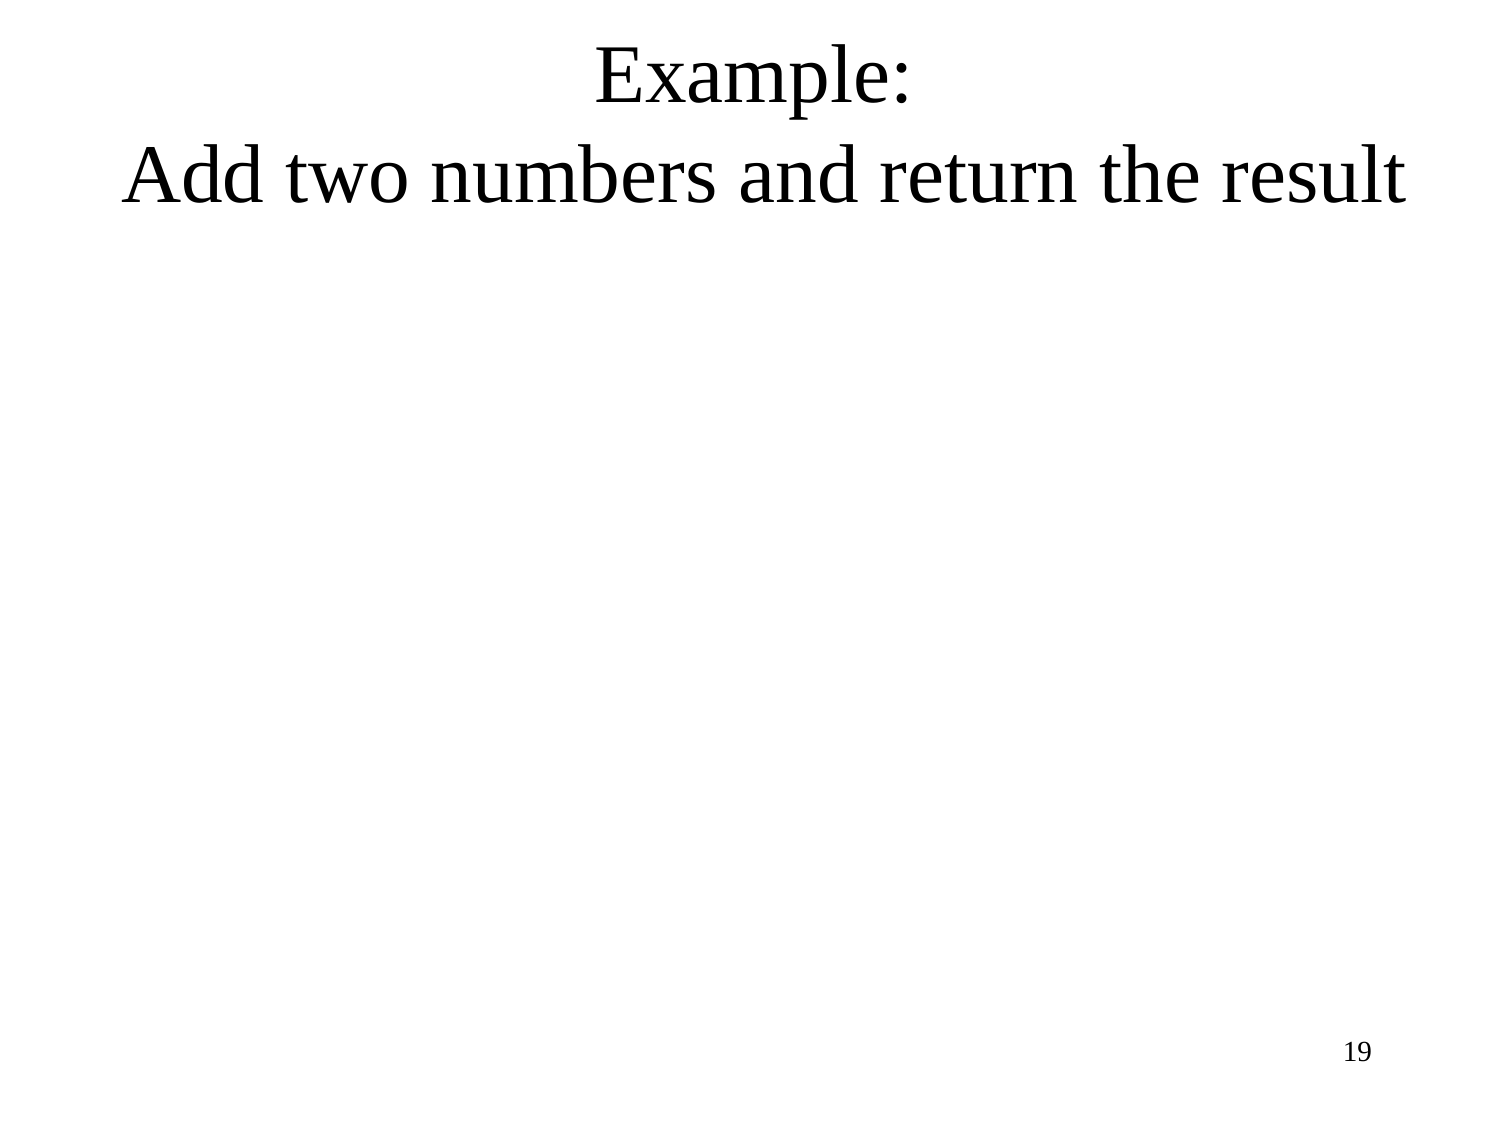

# Example: Add two numbers and return the result

19